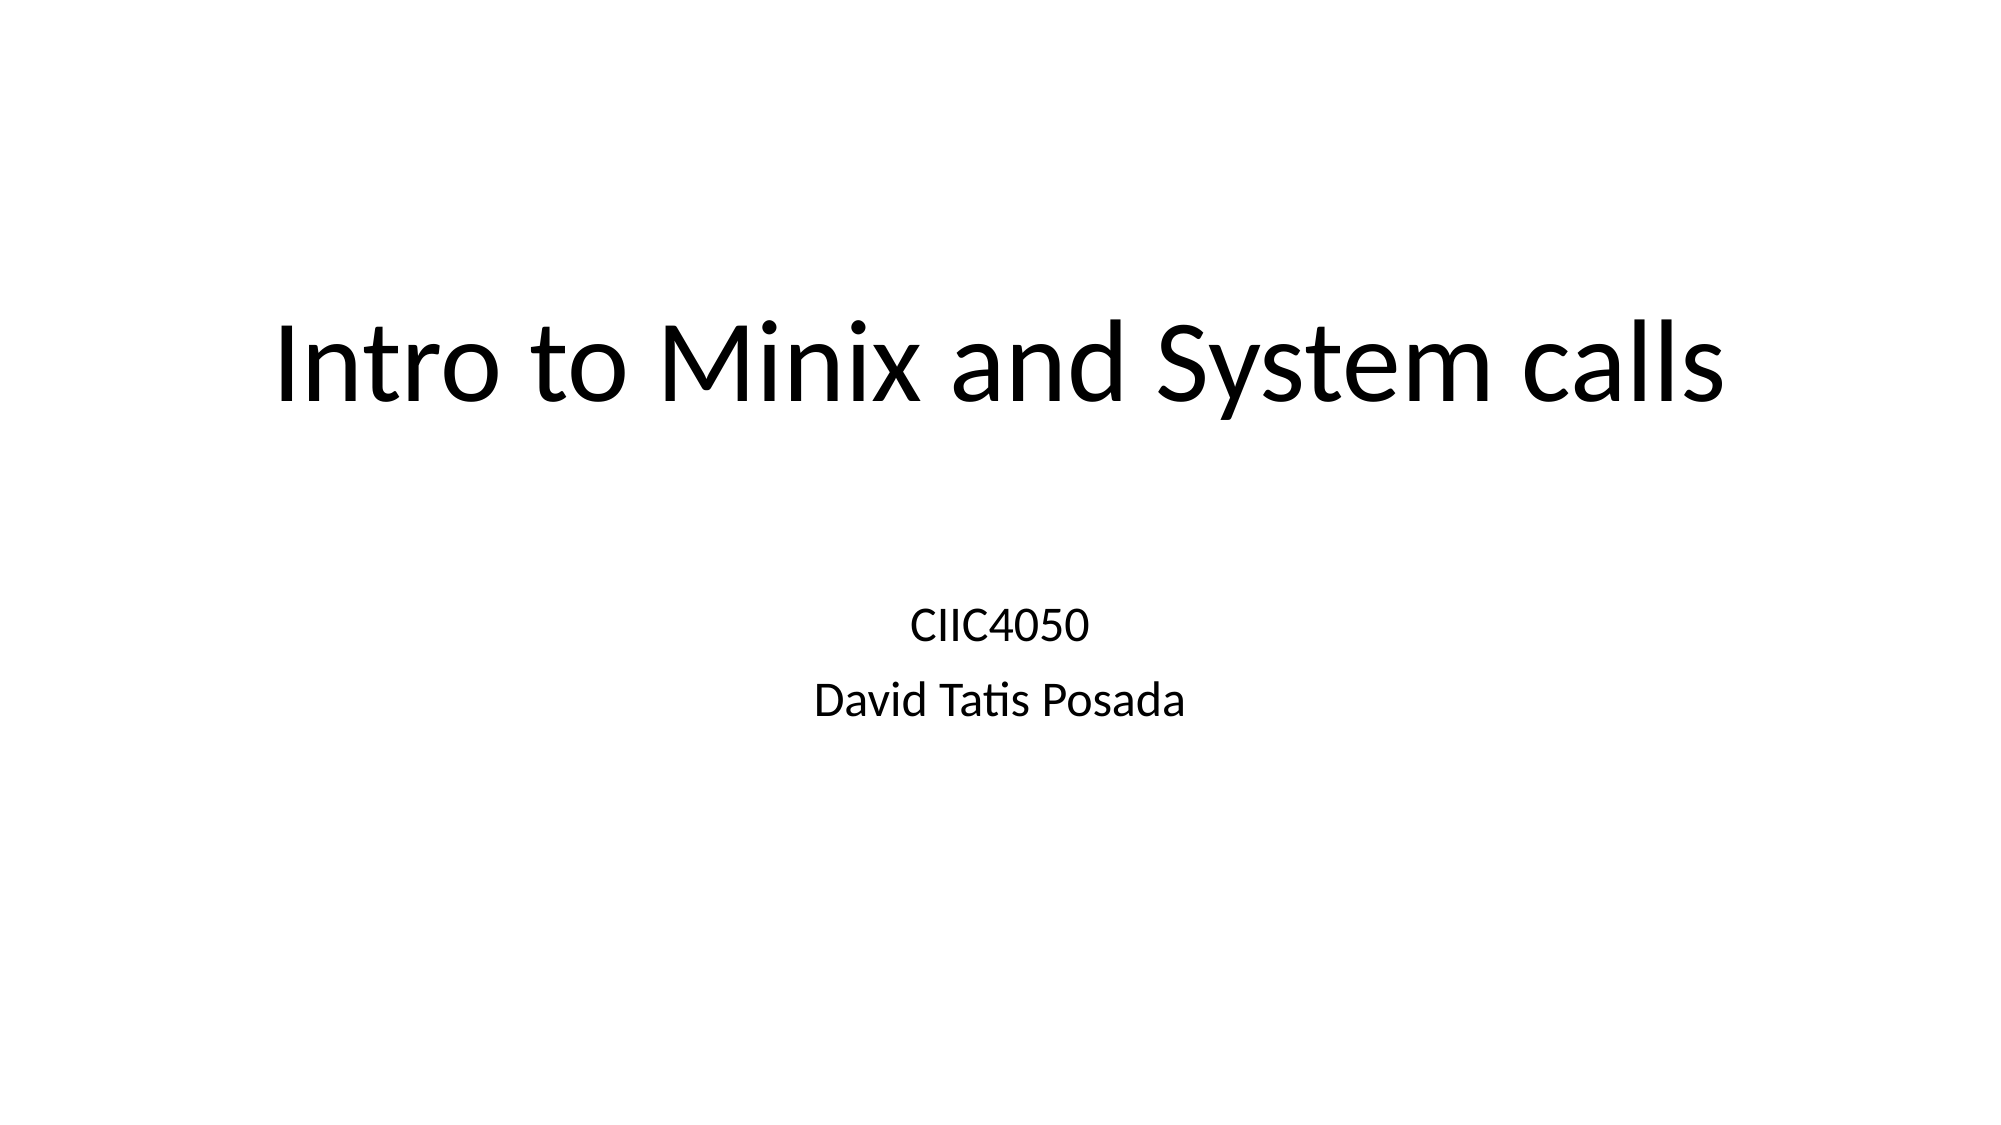

# Intro to Minix and System calls
CIIC4050
David Tatis Posada